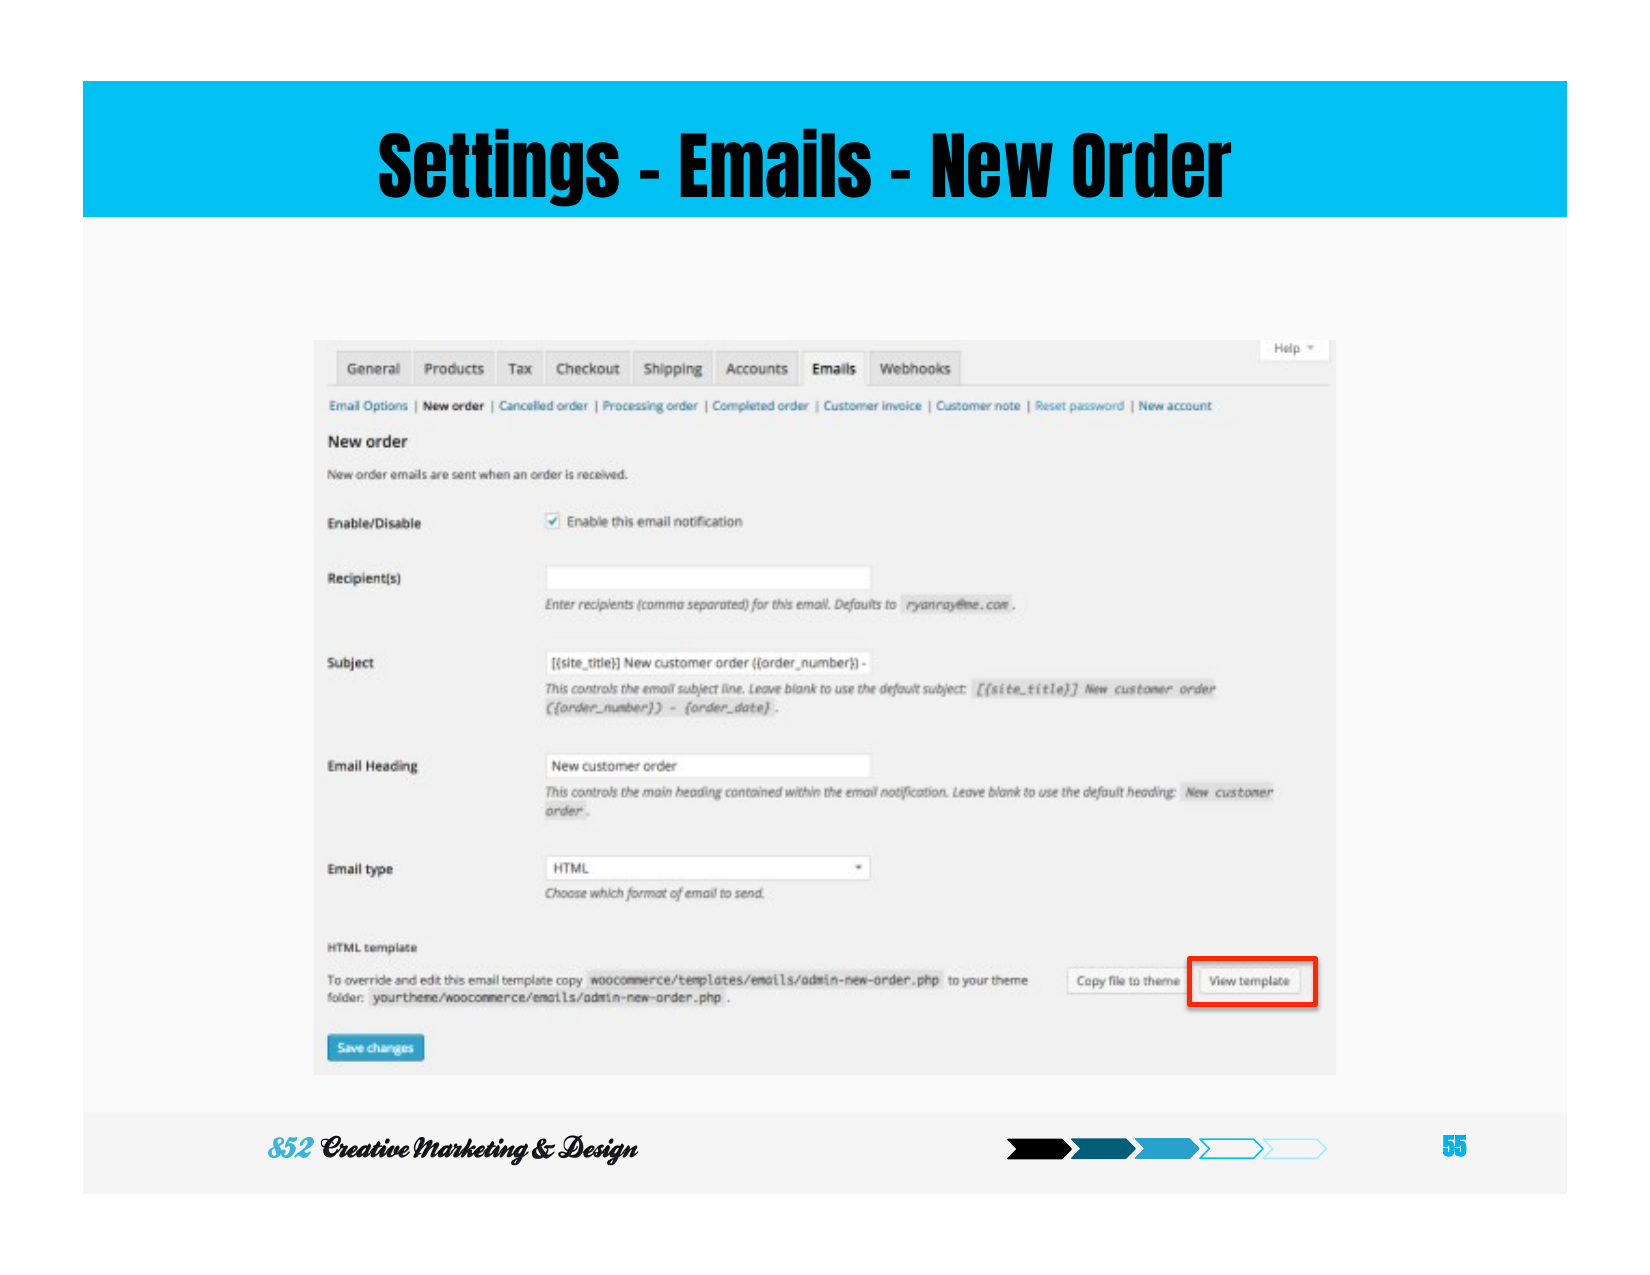

# Settings – Emails – New Order

55